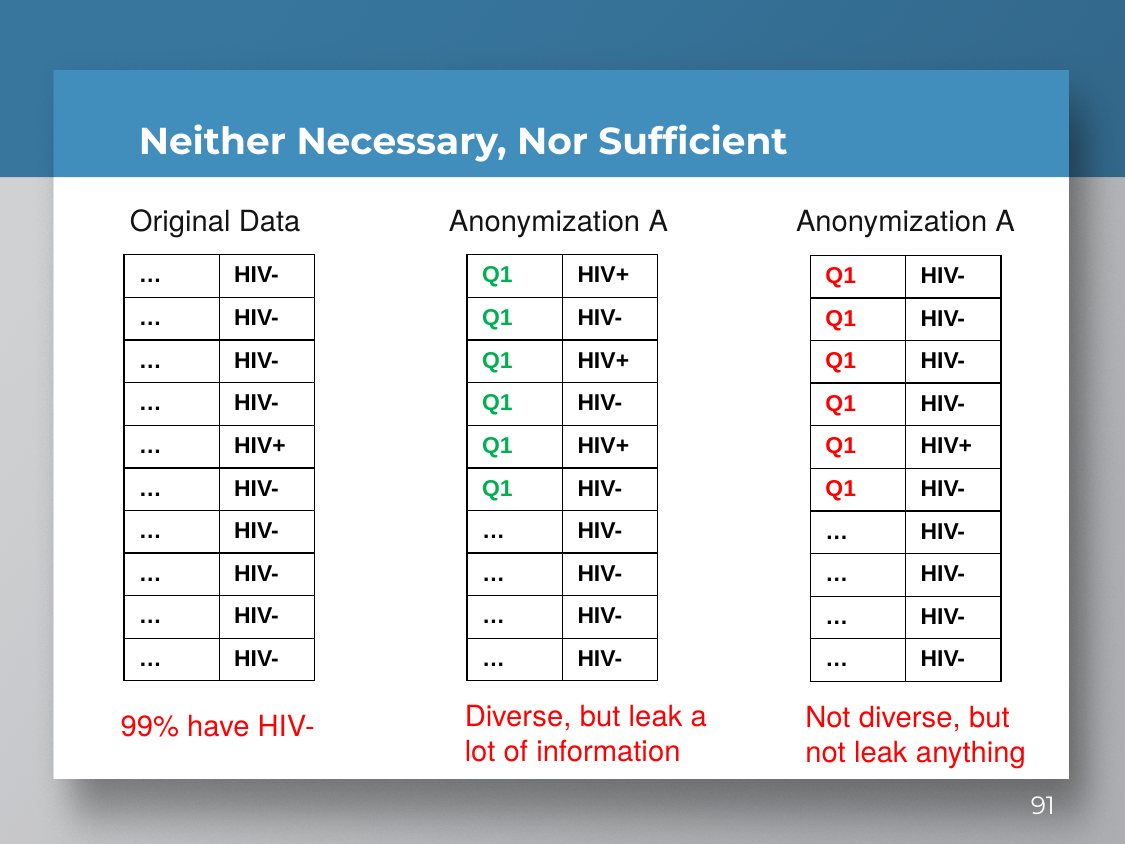

# Neither Necessary, Nor Sufficient
Original Data
Anonymization A
Anonymization A
| … | HIV- |
| --- | --- |
| … | HIV- |
| … | HIV- |
| … | HIV- |
| … | HIV+ |
| … | HIV- |
| … | HIV- |
| … | HIV- |
| … | HIV- |
| … | HIV- |
| Q1 | HIV+ |
| --- | --- |
| Q1 | HIV- |
| Q1 | HIV+ |
| Q1 | HIV- |
| Q1 | HIV+ |
| Q1 | HIV- |
| … | HIV- |
| … | HIV- |
| … | HIV- |
| … | HIV- |
| Q1 | HIV- |
| --- | --- |
| Q1 | HIV- |
| Q1 | HIV- |
| Q1 | HIV- |
| Q1 | HIV+ |
| Q1 | HIV- |
| … | HIV- |
| … | HIV- |
| … | HIV- |
| … | HIV- |
Diverse, but leak a lot of information
Not diverse, but not leak anything
99% have HIV-
91